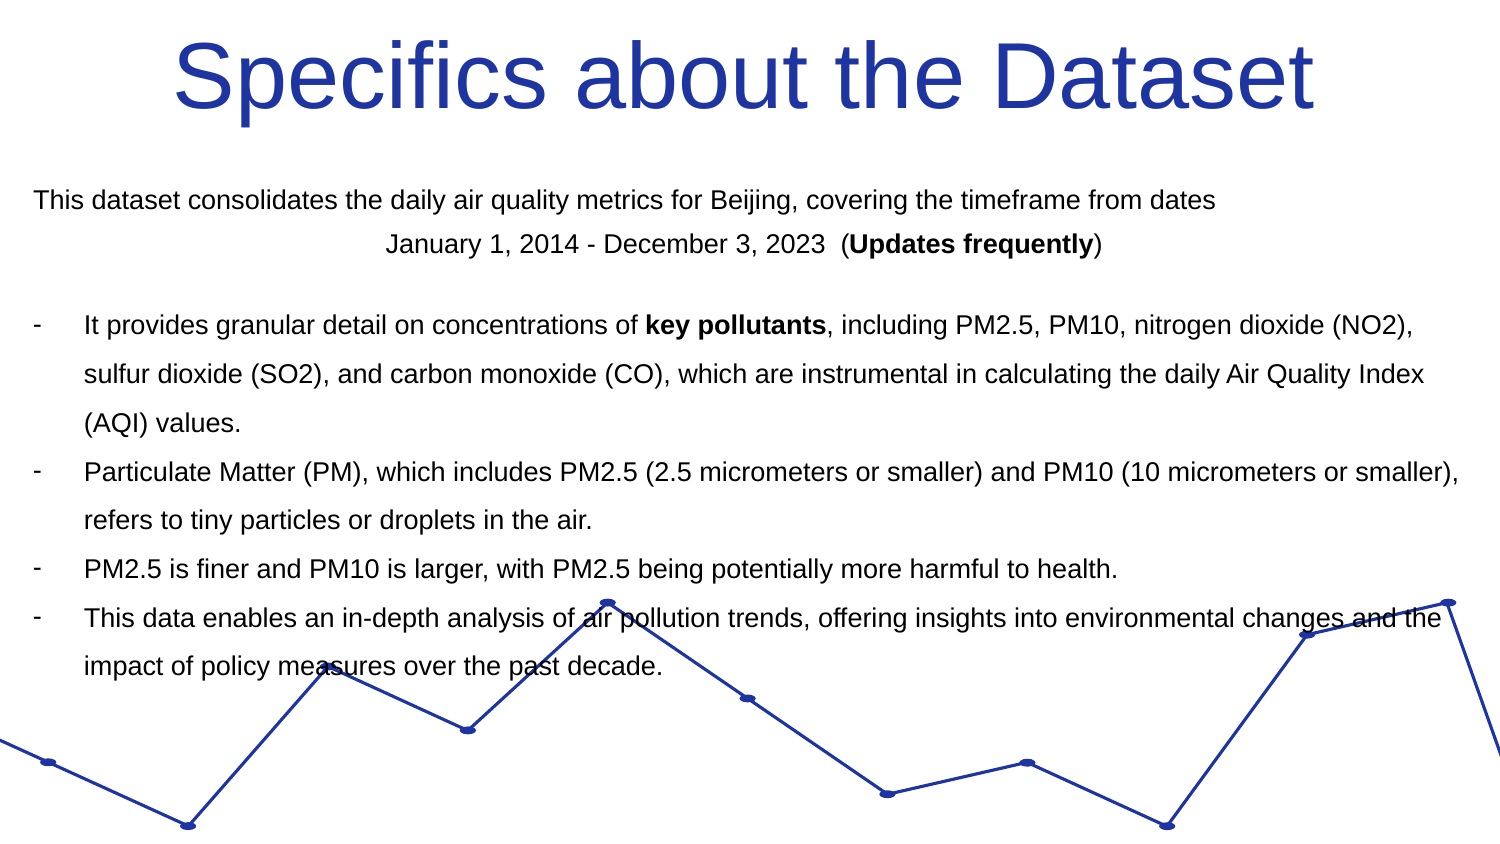

Specifics about the Dataset

This dataset consolidates the daily air quality metrics for Beijing, covering the timeframe from dates
January 1, 2014 - December 3, 2023  (Updates frequently)
It provides granular detail on concentrations of key pollutants, including PM2.5, PM10, nitrogen dioxide (NO2), sulfur dioxide (SO2), and carbon monoxide (CO), which are instrumental in calculating the daily Air Quality Index (AQI) values.
Particulate Matter (PM), which includes PM2.5 (2.5 micrometers or smaller) and PM10 (10 micrometers or smaller), refers to tiny particles or droplets in the air.
PM2.5 is finer and PM10 is larger, with PM2.5 being potentially more harmful to health.
This data enables an in-depth analysis of air pollution trends, offering insights into environmental changes and the impact of policy measures over the past decade.